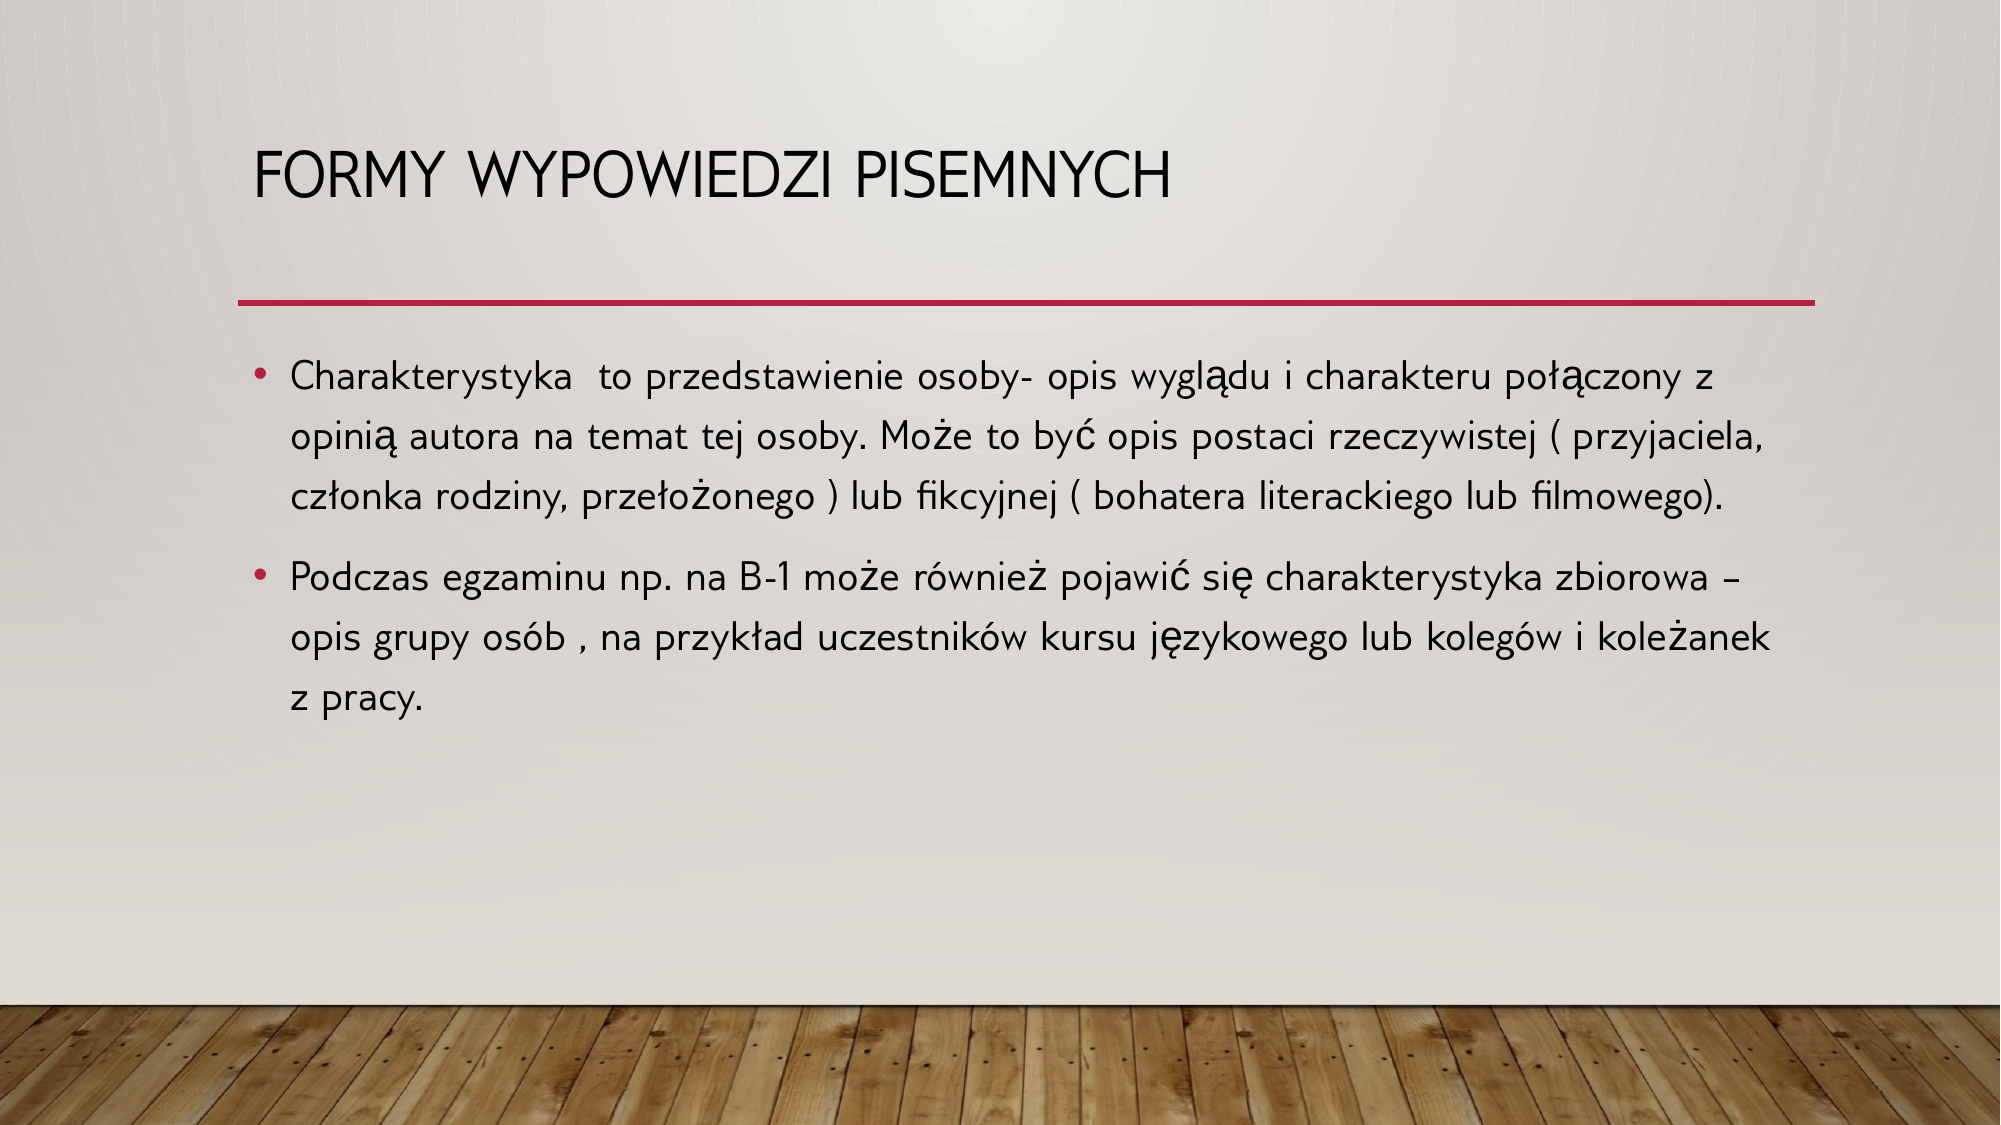

# Formy wypowiedzi pisemnych
Charakterystyka  to przedstawienie osoby- opis wyglądu i charakteru połączony z opinią autora na temat tej osoby. Może to być opis postaci rzeczywistej ( przyjaciela, członka rodziny, przełożonego ) lub fikcyjnej ( bohatera literackiego lub filmowego).
Podczas egzaminu np. na B-1 może również pojawić się charakterystyka zbiorowa – opis grupy osób , na przykład uczestników kursu językowego lub kolegów i koleżanek z pracy.